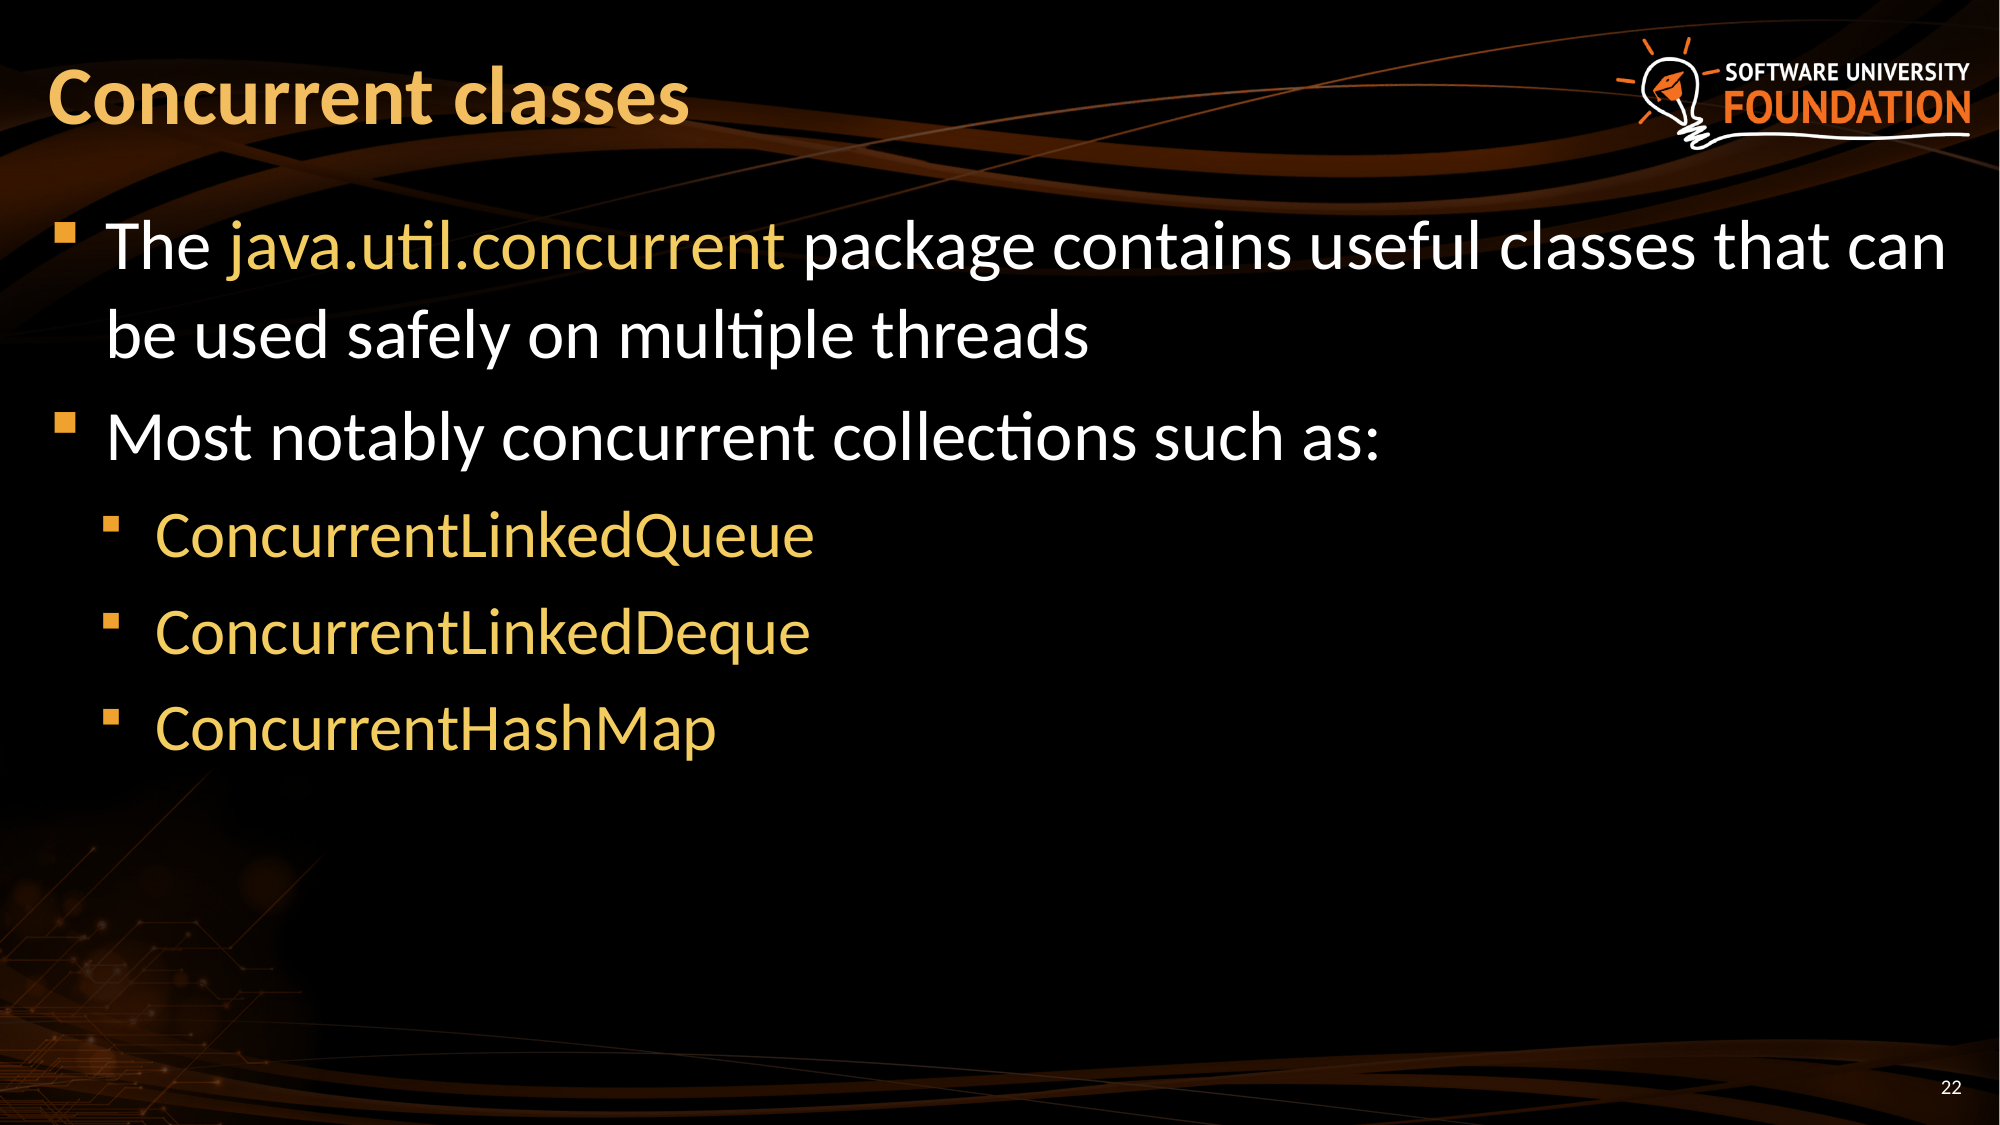

# Concurrent classes
The java.util.concurrent package contains useful classes that can be used safely on multiple threads
Most notably concurrent collections such as:
ConcurrentLinkedQueue
ConcurrentLinkedDeque
ConcurrentHashMap
22